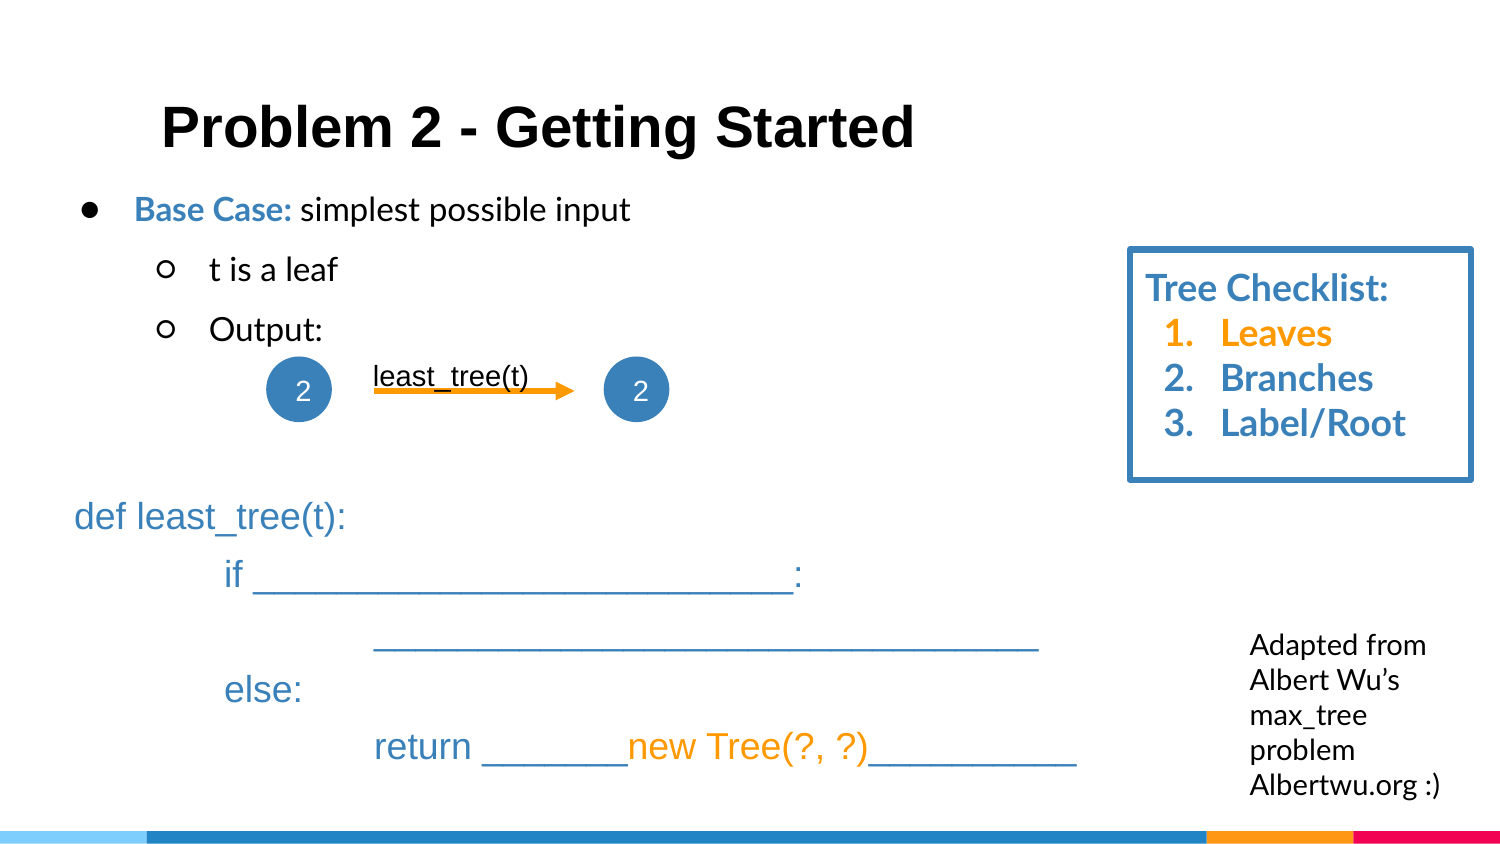

# Problem 2 - Getting Started
Base Case: simplest possible input
t is a leaf
Output:

Tree Checklist:
Leaves
Branches
Label/Root
least_tree(t)
2
2
def least_tree(t):
	if __________________________:
		________________________________
	else:
		return _______new Tree(?, ?)__________
Adapted from Albert Wu’s max_tree problem
Albertwu.org :)